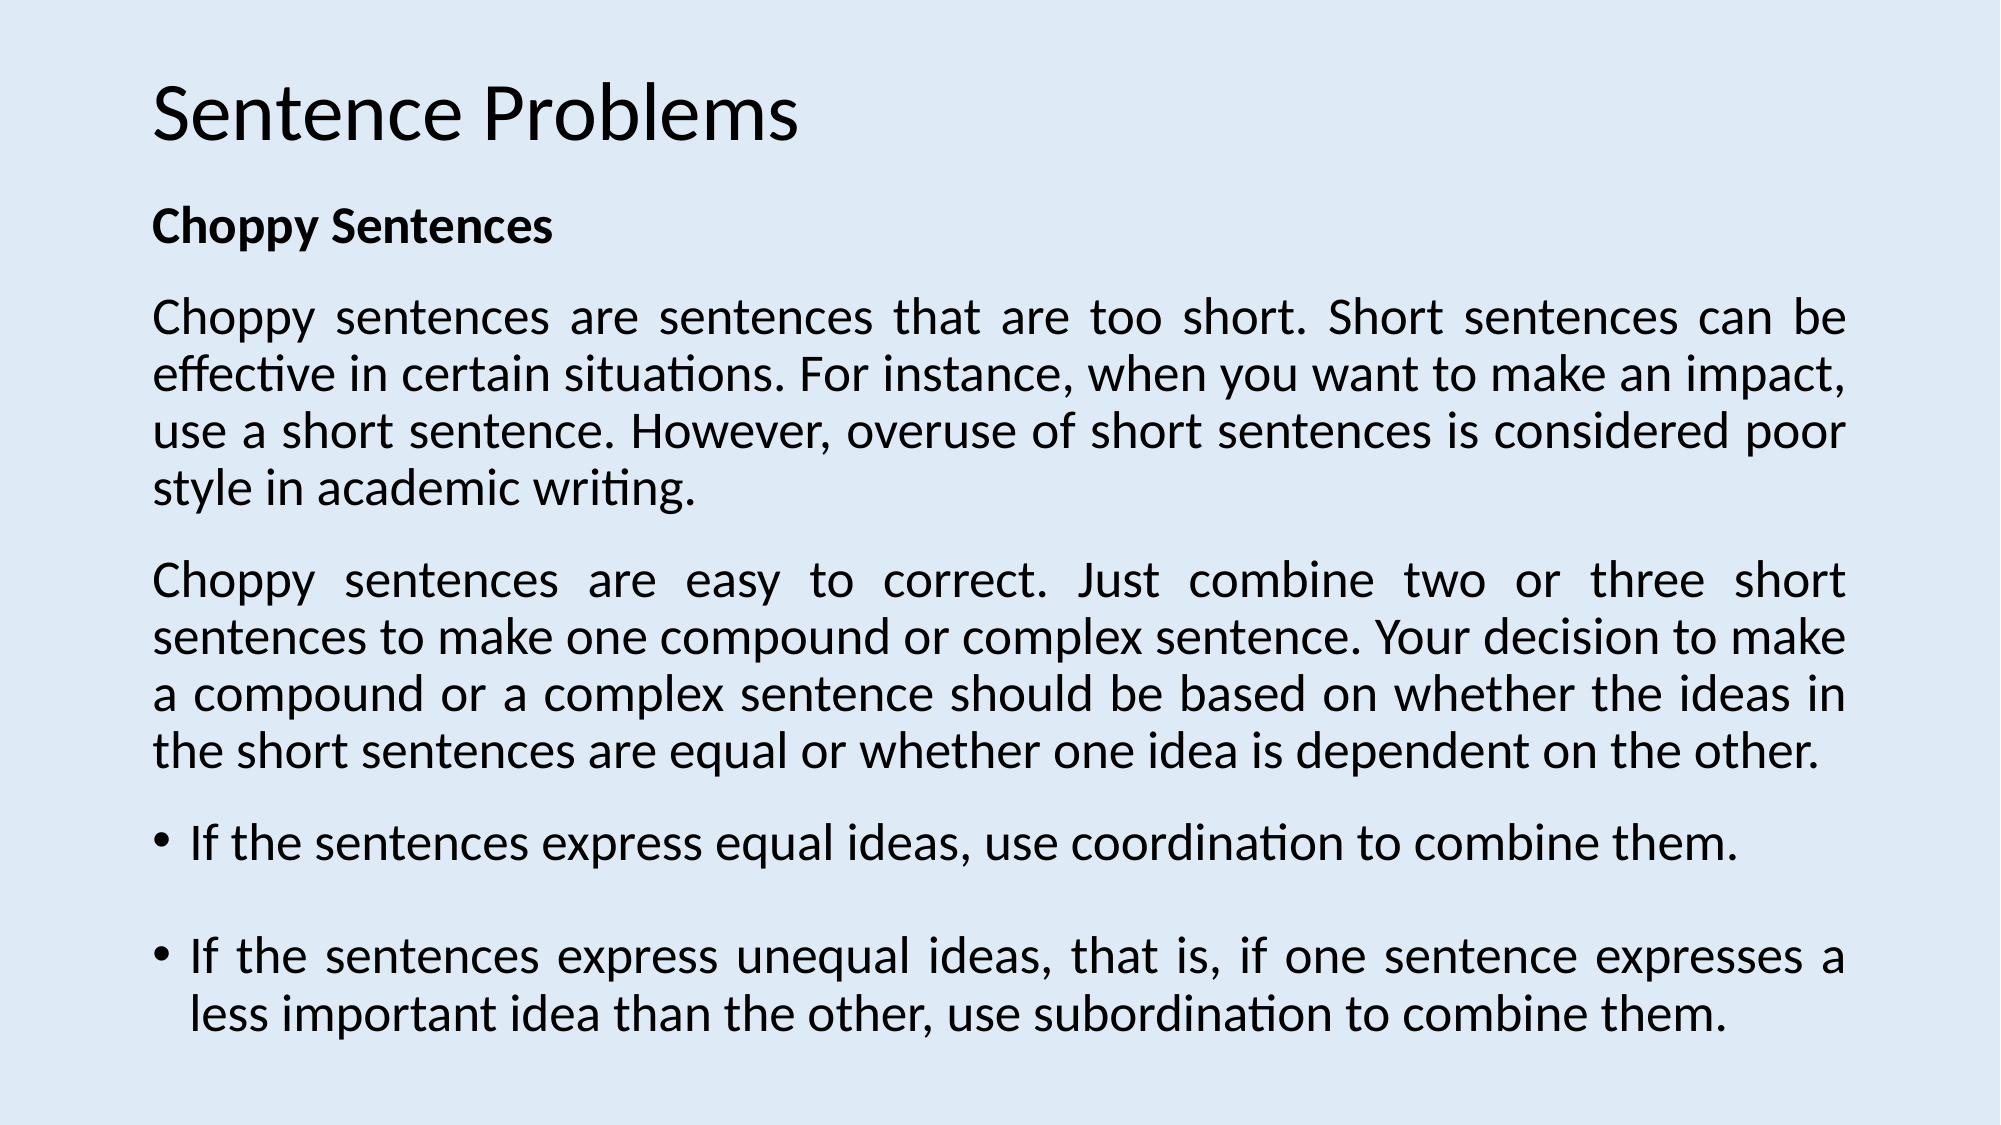

# Sentence Problems
Choppy Sentences
Choppy sentences are sentences that are too short. Short sentences can be effective in certain situations. For instance, when you want to make an impact, use a short sentence. However, overuse of short sentences is considered poor style in academic writing.
Choppy sentences are easy to correct. Just combine two or three short sentences to make one compound or complex sentence. Your decision to make a compound or a complex sentence should be based on whether the ideas in the short sentences are equal or whether one idea is dependent on the other.
If the sentences express equal ideas, use coordination to combine them.
If the sentences express unequal ideas, that is, if one sentence expresses a less important idea than the other, use subordination to combine them.